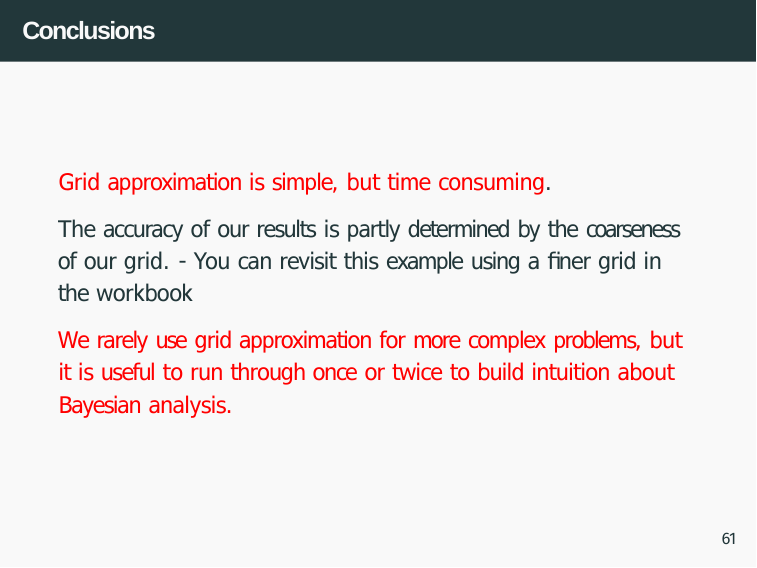

# Conclusions
Grid approximation is simple, but time consuming.
The accuracy of our results is partly determined by the coarseness of our grid. - You can revisit this example using a finer grid in the workbook
We rarely use grid approximation for more complex problems, but it is useful to run through once or twice to build intuition about Bayesian analysis.
61